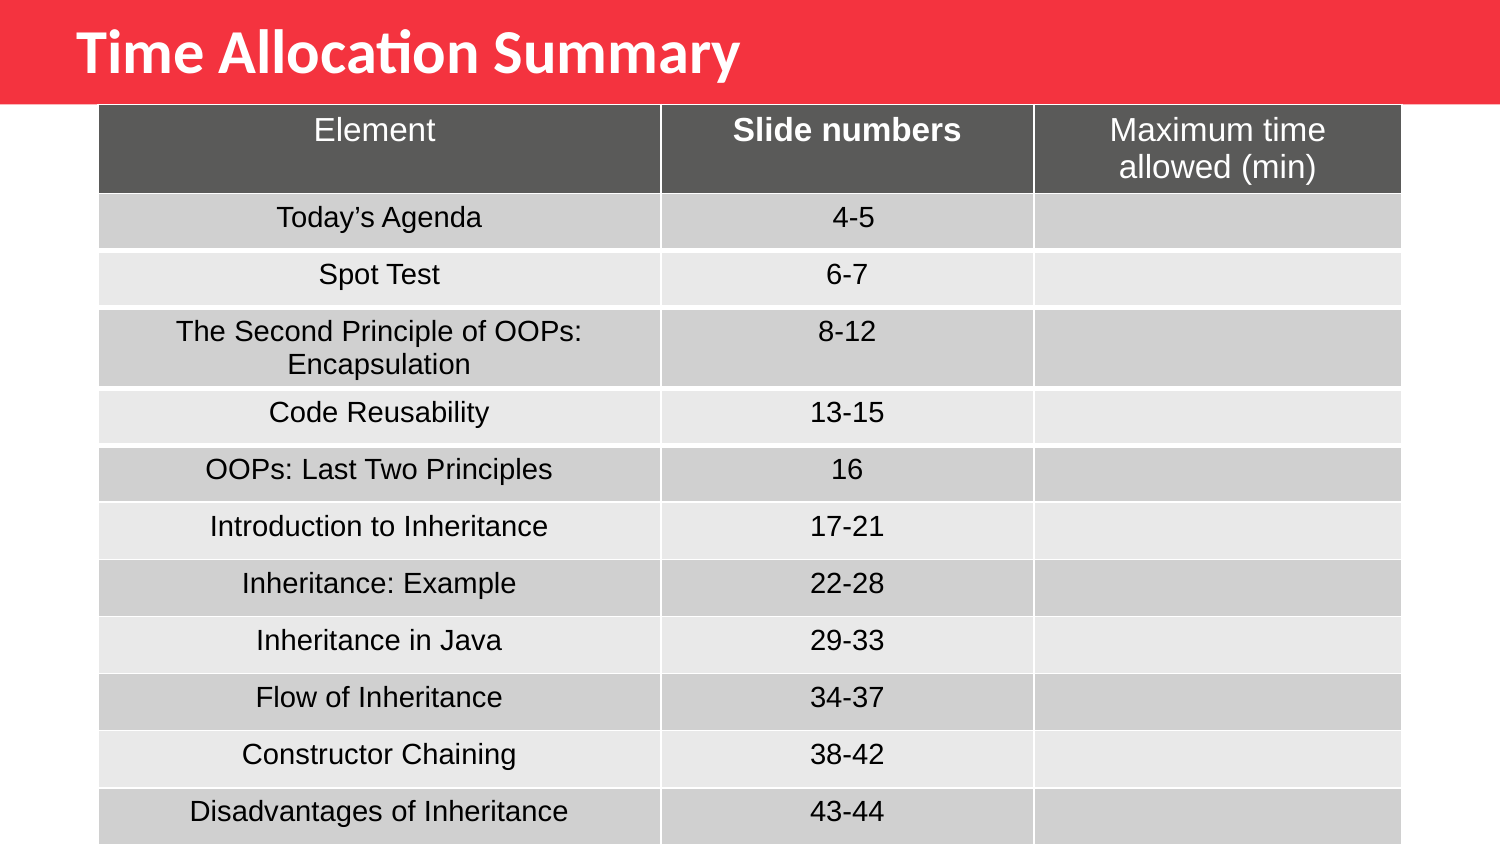

Time Allocation Summary
| Element | Slide numbers | Maximum time allowed (min) |
| --- | --- | --- |
| Today’s Agenda | 4-5 |  |
| Spot Test | 6-7 |  |
| The Second Principle of OOPs: Encapsulation | 8-12 |  |
| Code Reusability | 13-15 |  |
| OOPs: Last Two Principles | 16 |  |
| Introduction to Inheritance | 17-21 |  |
| Inheritance: Example | 22-28 |  |
| Inheritance in Java | 29-33 |  |
| Flow of Inheritance | 34-37 |  |
| Constructor Chaining | 38-42 |  |
| Disadvantages of Inheritance | 43-44 |  |
| Multiple Inheritance | 45-46 |  |